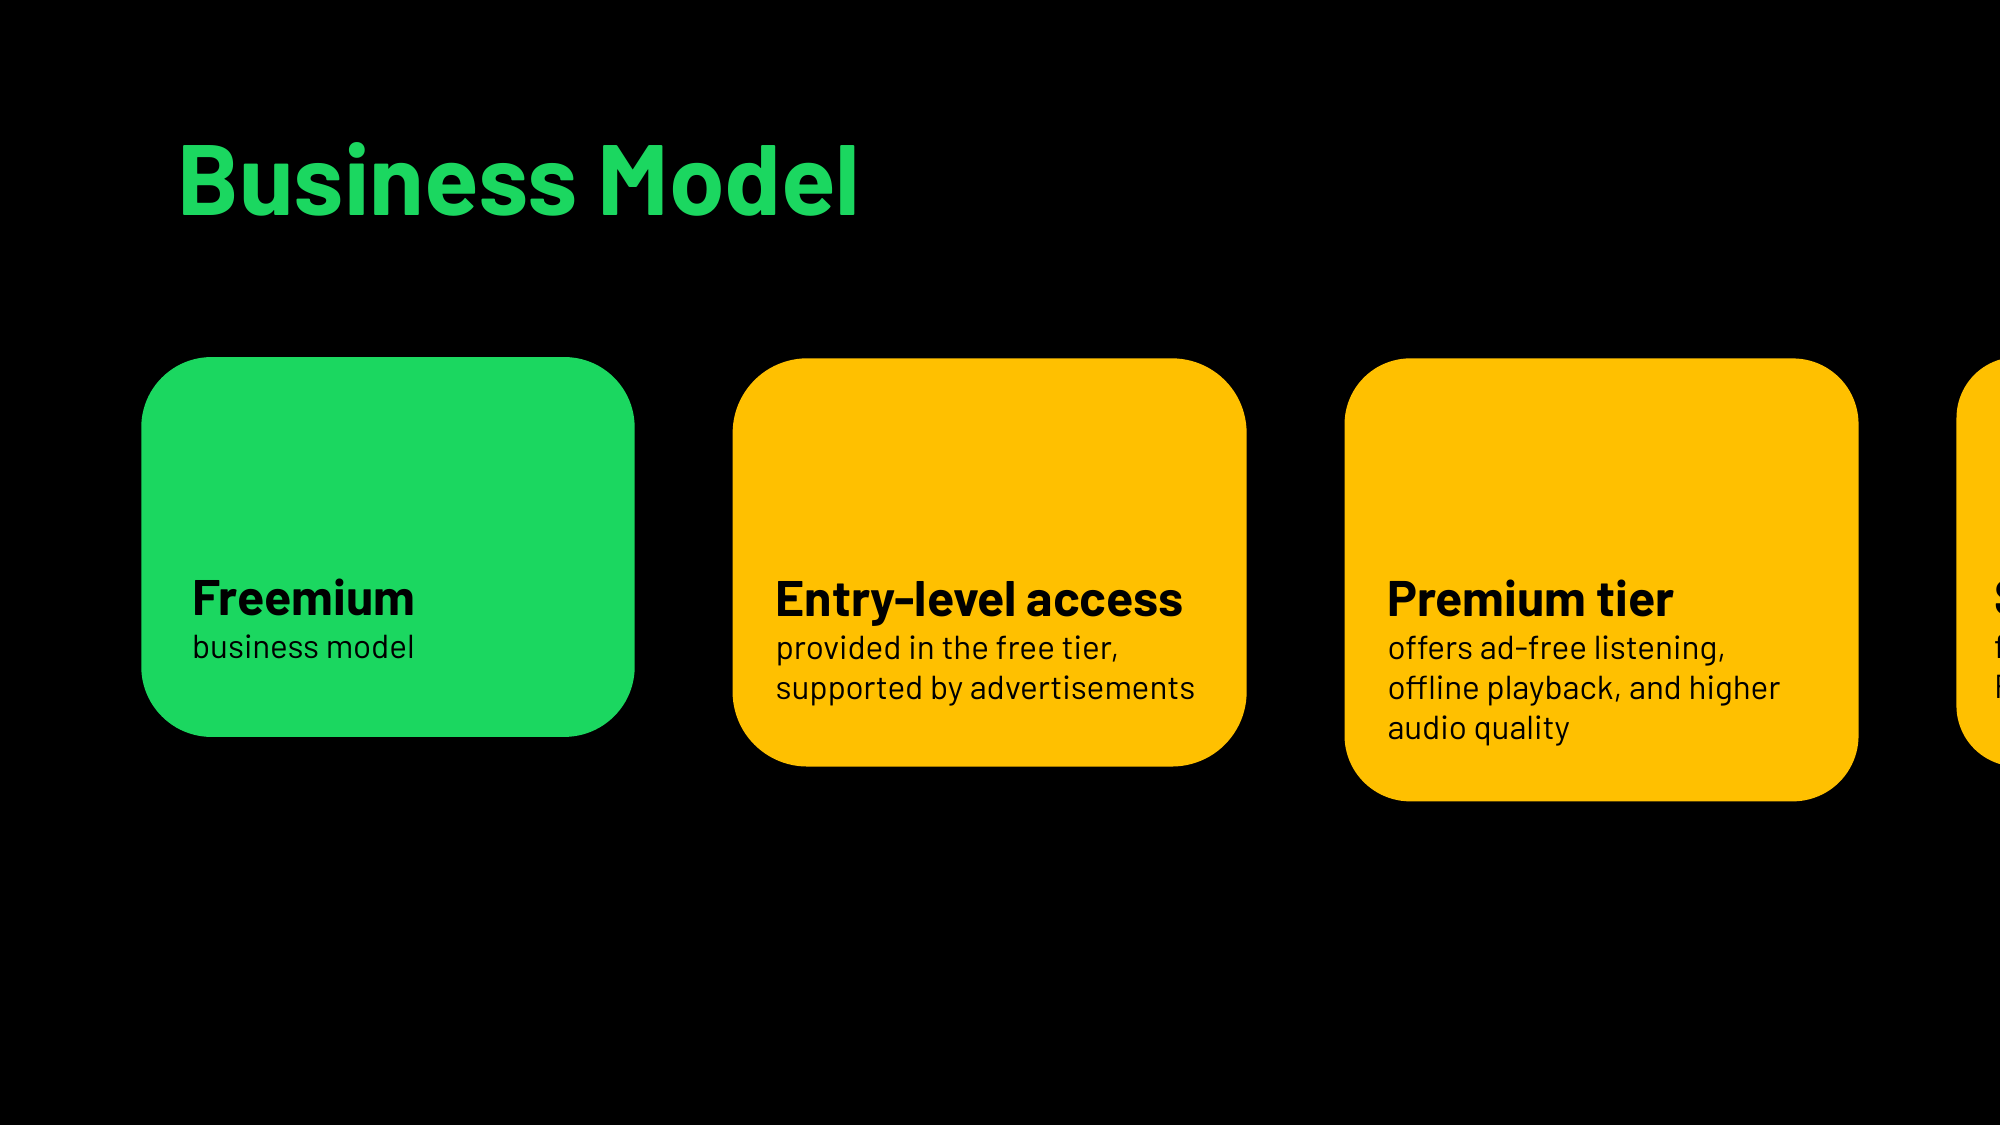

Company Overview
2024
640m monthly active users

180+ markets worldwide

100m+
tracks

6m+
Podcast titles
IND.
EST.
HQ
Music Streaming

Podcasting

Audio Entertainment
2006
by Daniel Ek and Martin Lorentzon
Stockholm, Sweden
Business Model

Subscription plans for Individuals, Students, and Families
640 million
active users, from which
252 million
are paying subscribers
Freemium
business model
Entry-level access
provided in the free tier, supported by advertisements
Premium tier
offers ad-free listening, offline playback, and higher audio quality
Royalty payments
for creators based on the number of streams
Spotify for Artists
offers promotional tools like data analytics